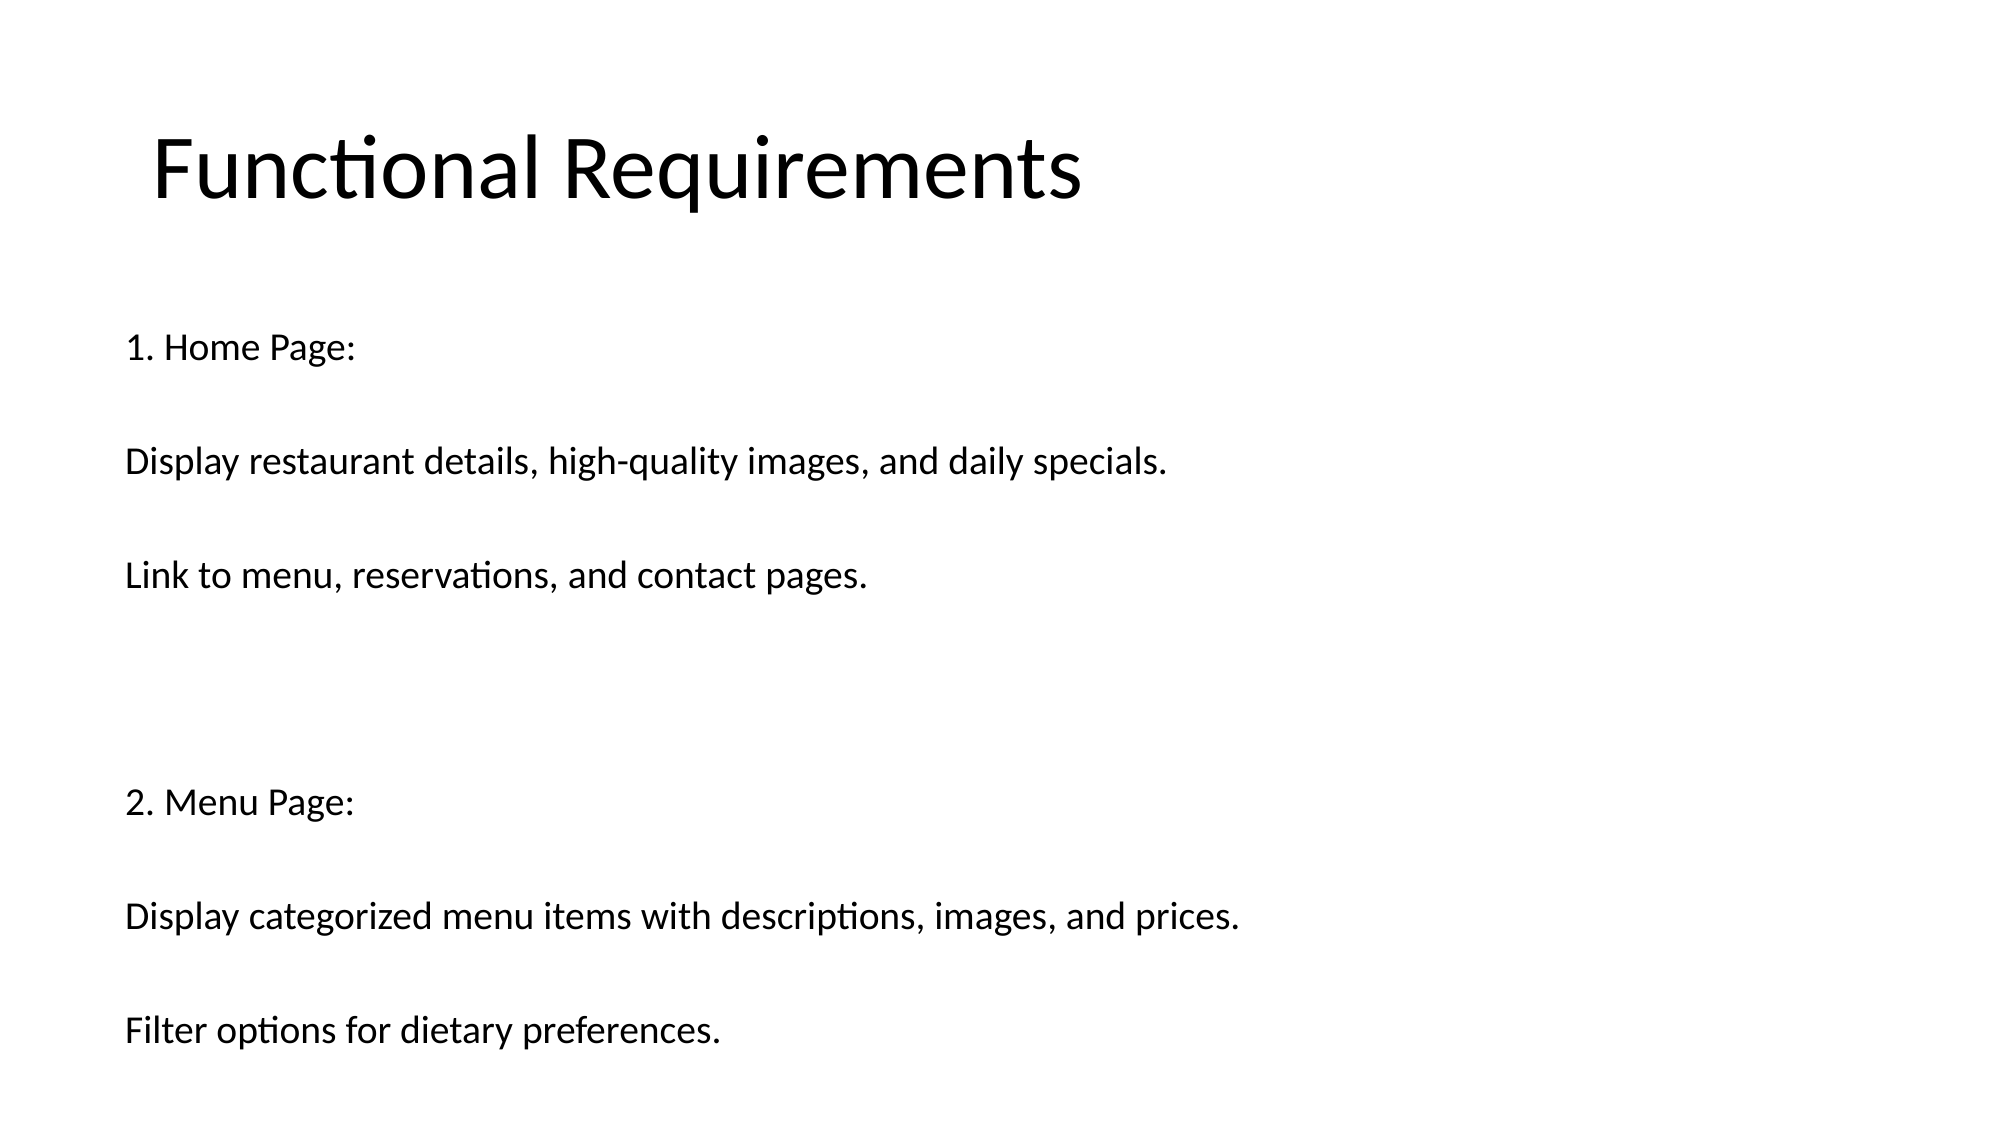

# Functional Requirements
1. Home Page:

Display restaurant details, high-quality images, and daily specials.

Link to menu, reservations, and contact pages.

2. Menu Page:

Display categorized menu items with descriptions, images, and prices.

Filter options for dietary preferences.